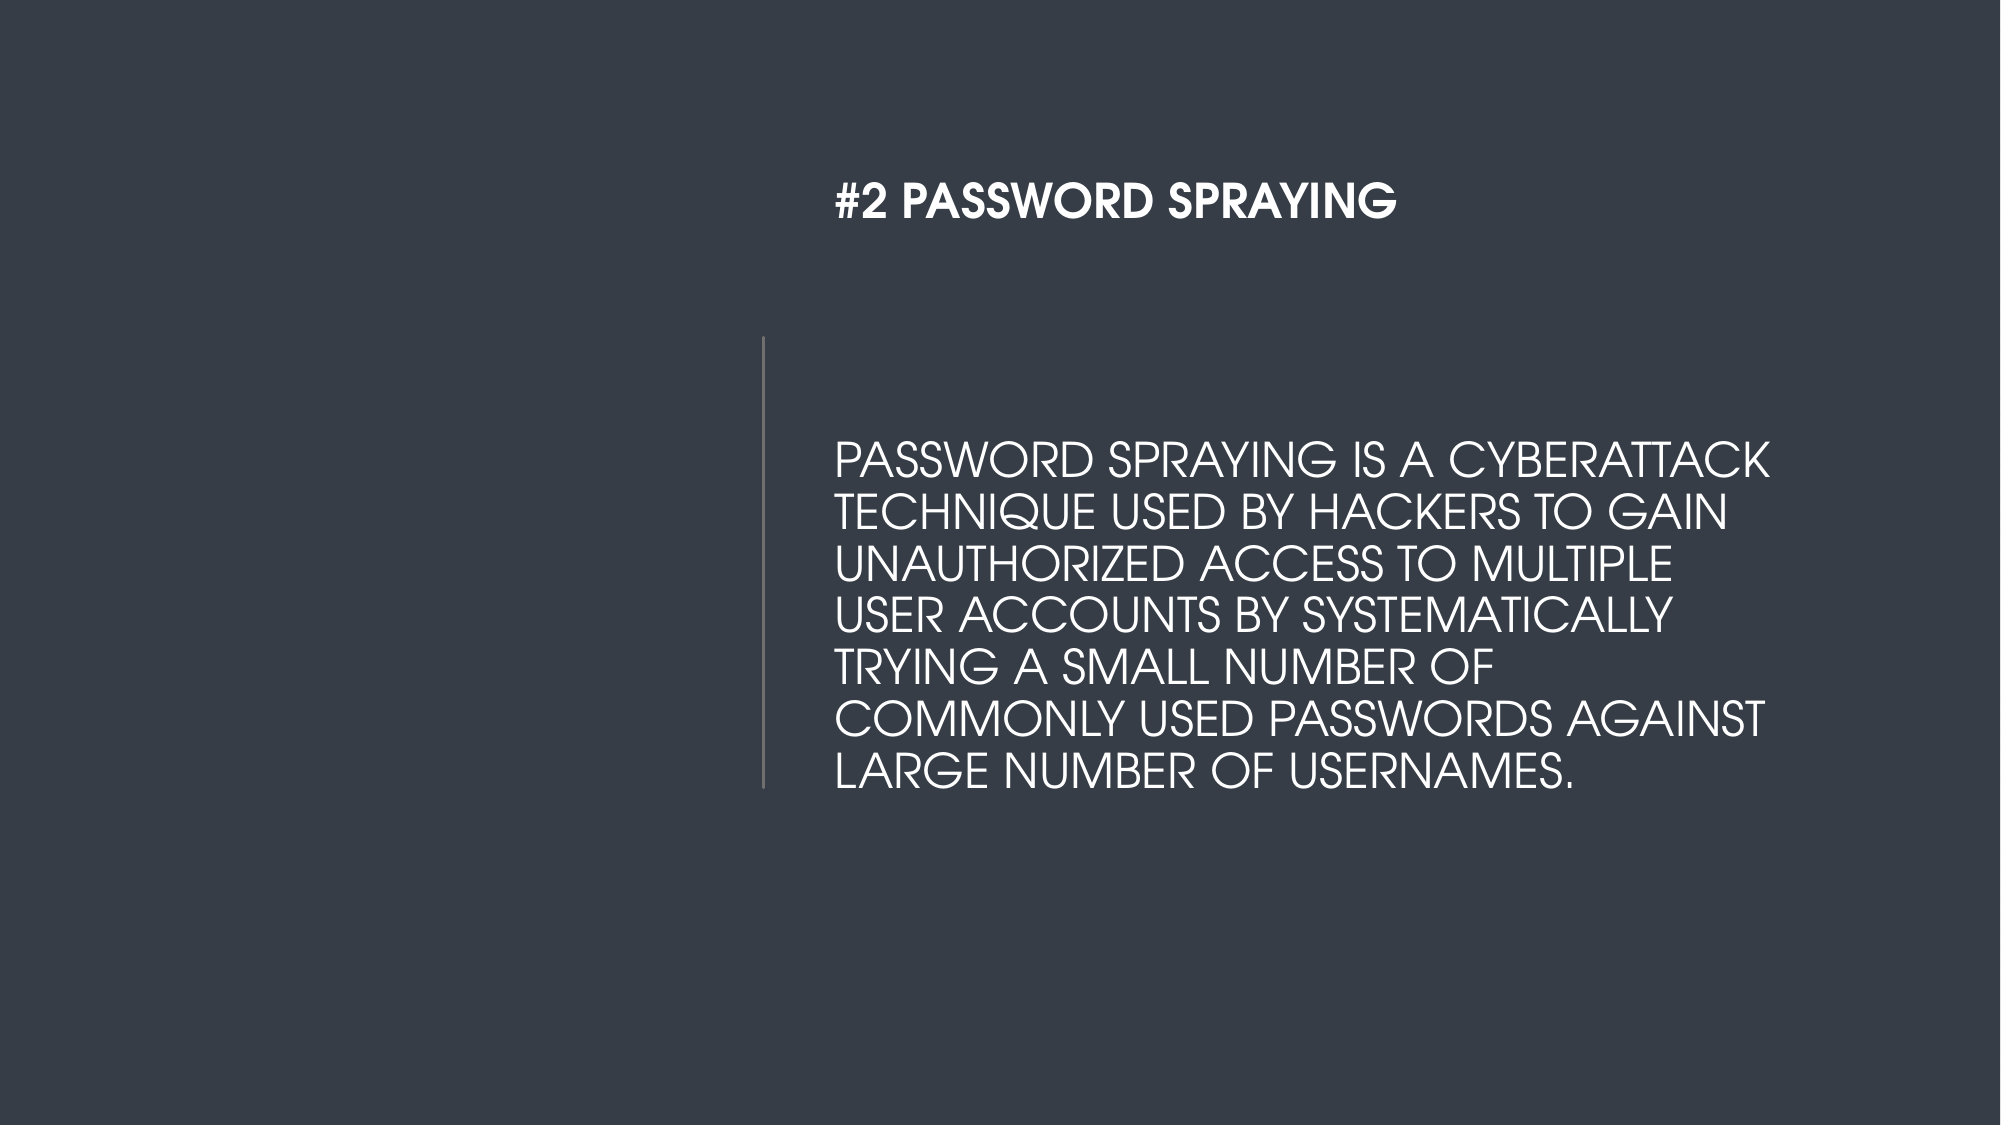

# #2 Password spraying Password spraying is a cyberattack technique used by hackers to gain unauthorized access to multiple user accounts by systematically trying a small number of commonly used passwords against large number of usernames.